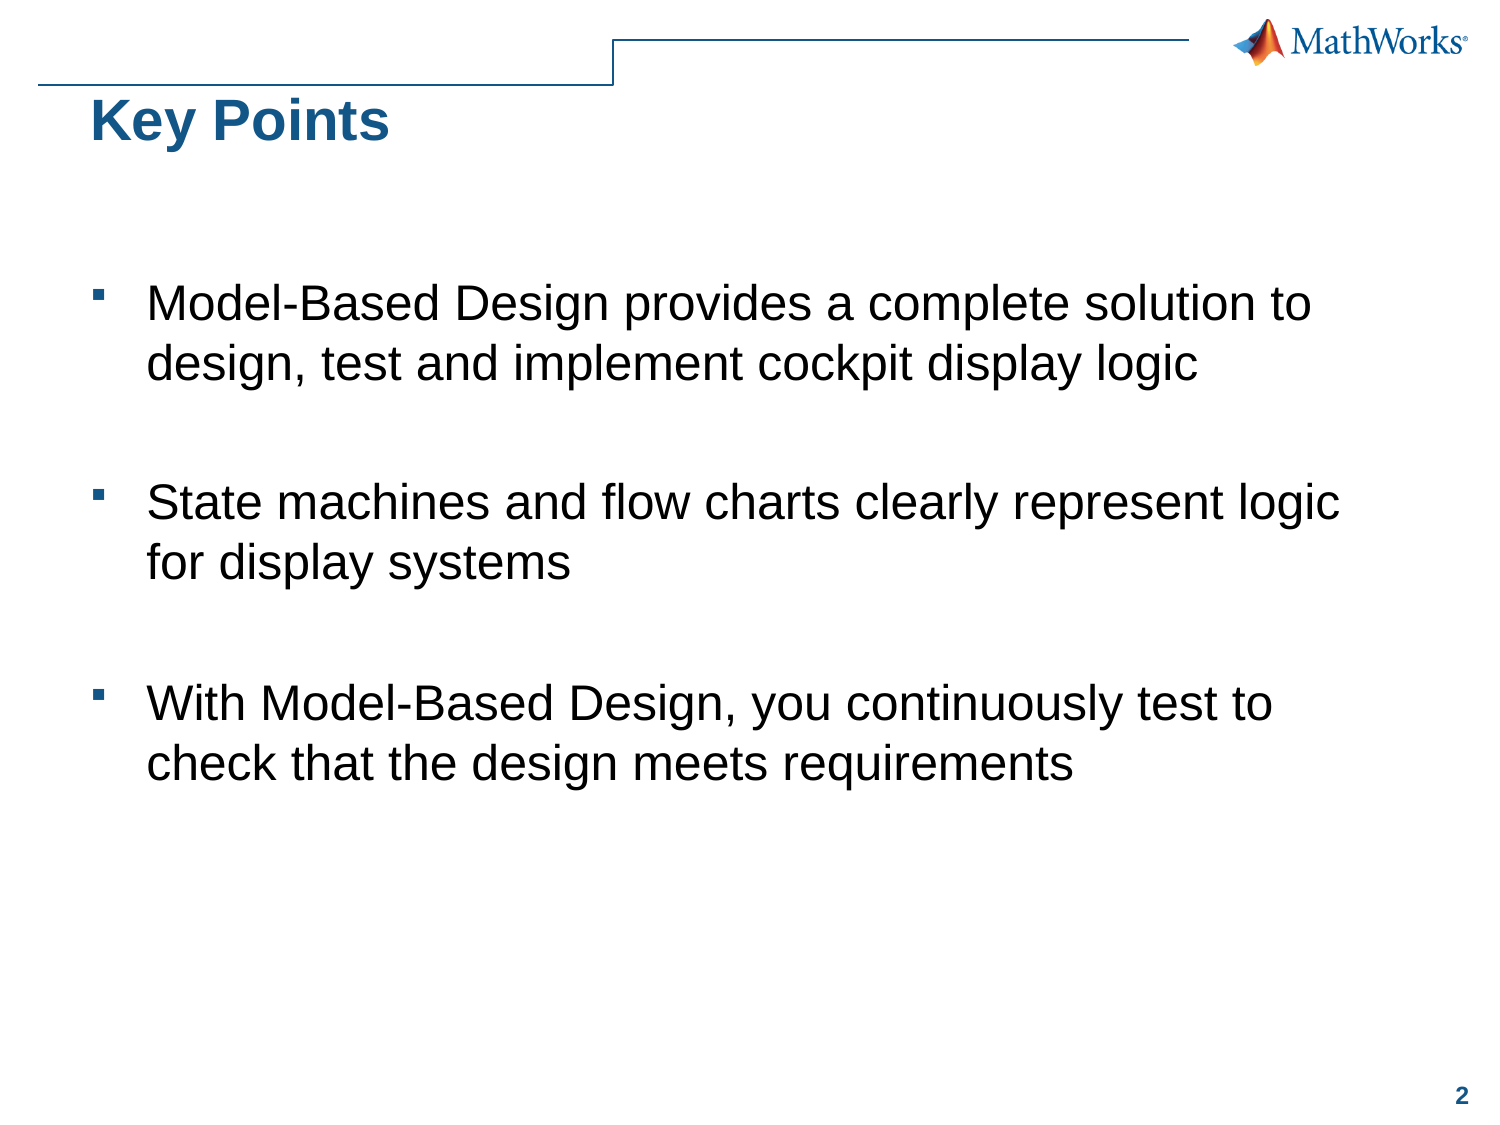

# Key Points
Model-Based Design provides a complete solution to design, test and implement cockpit display logic

State machines and flow charts clearly represent logic for display systems

With Model-Based Design, you continuously test to check that the design meets requirements